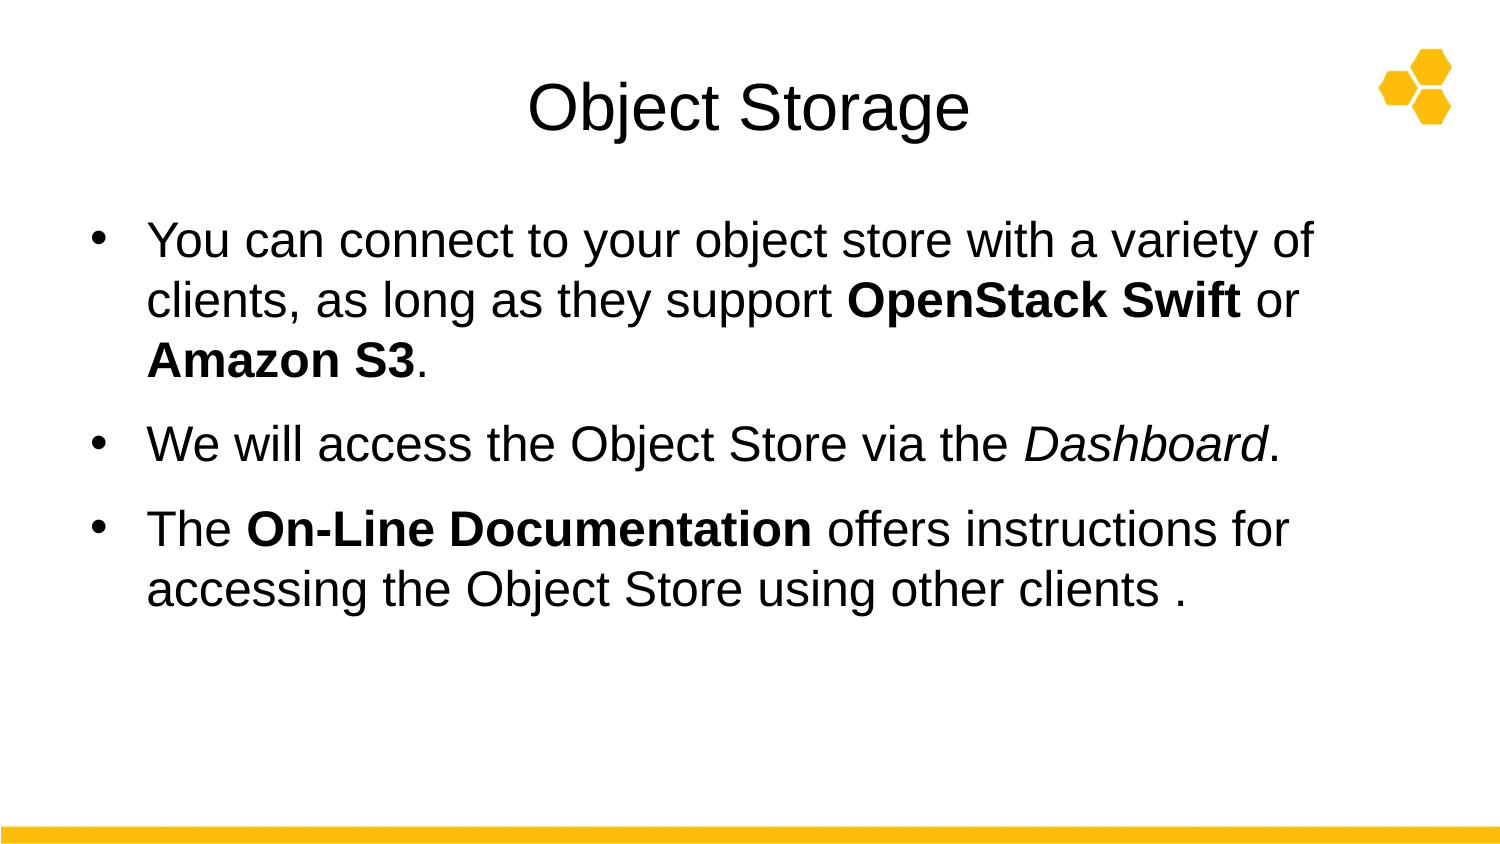

# Object Storage
You can connect to your object store with a variety of clients, as long as they support OpenStack Swift or Amazon S3.
We will access the Object Store via the Dashboard.
The On-Line Documentation offers instructions for accessing the Object Store using other clients .